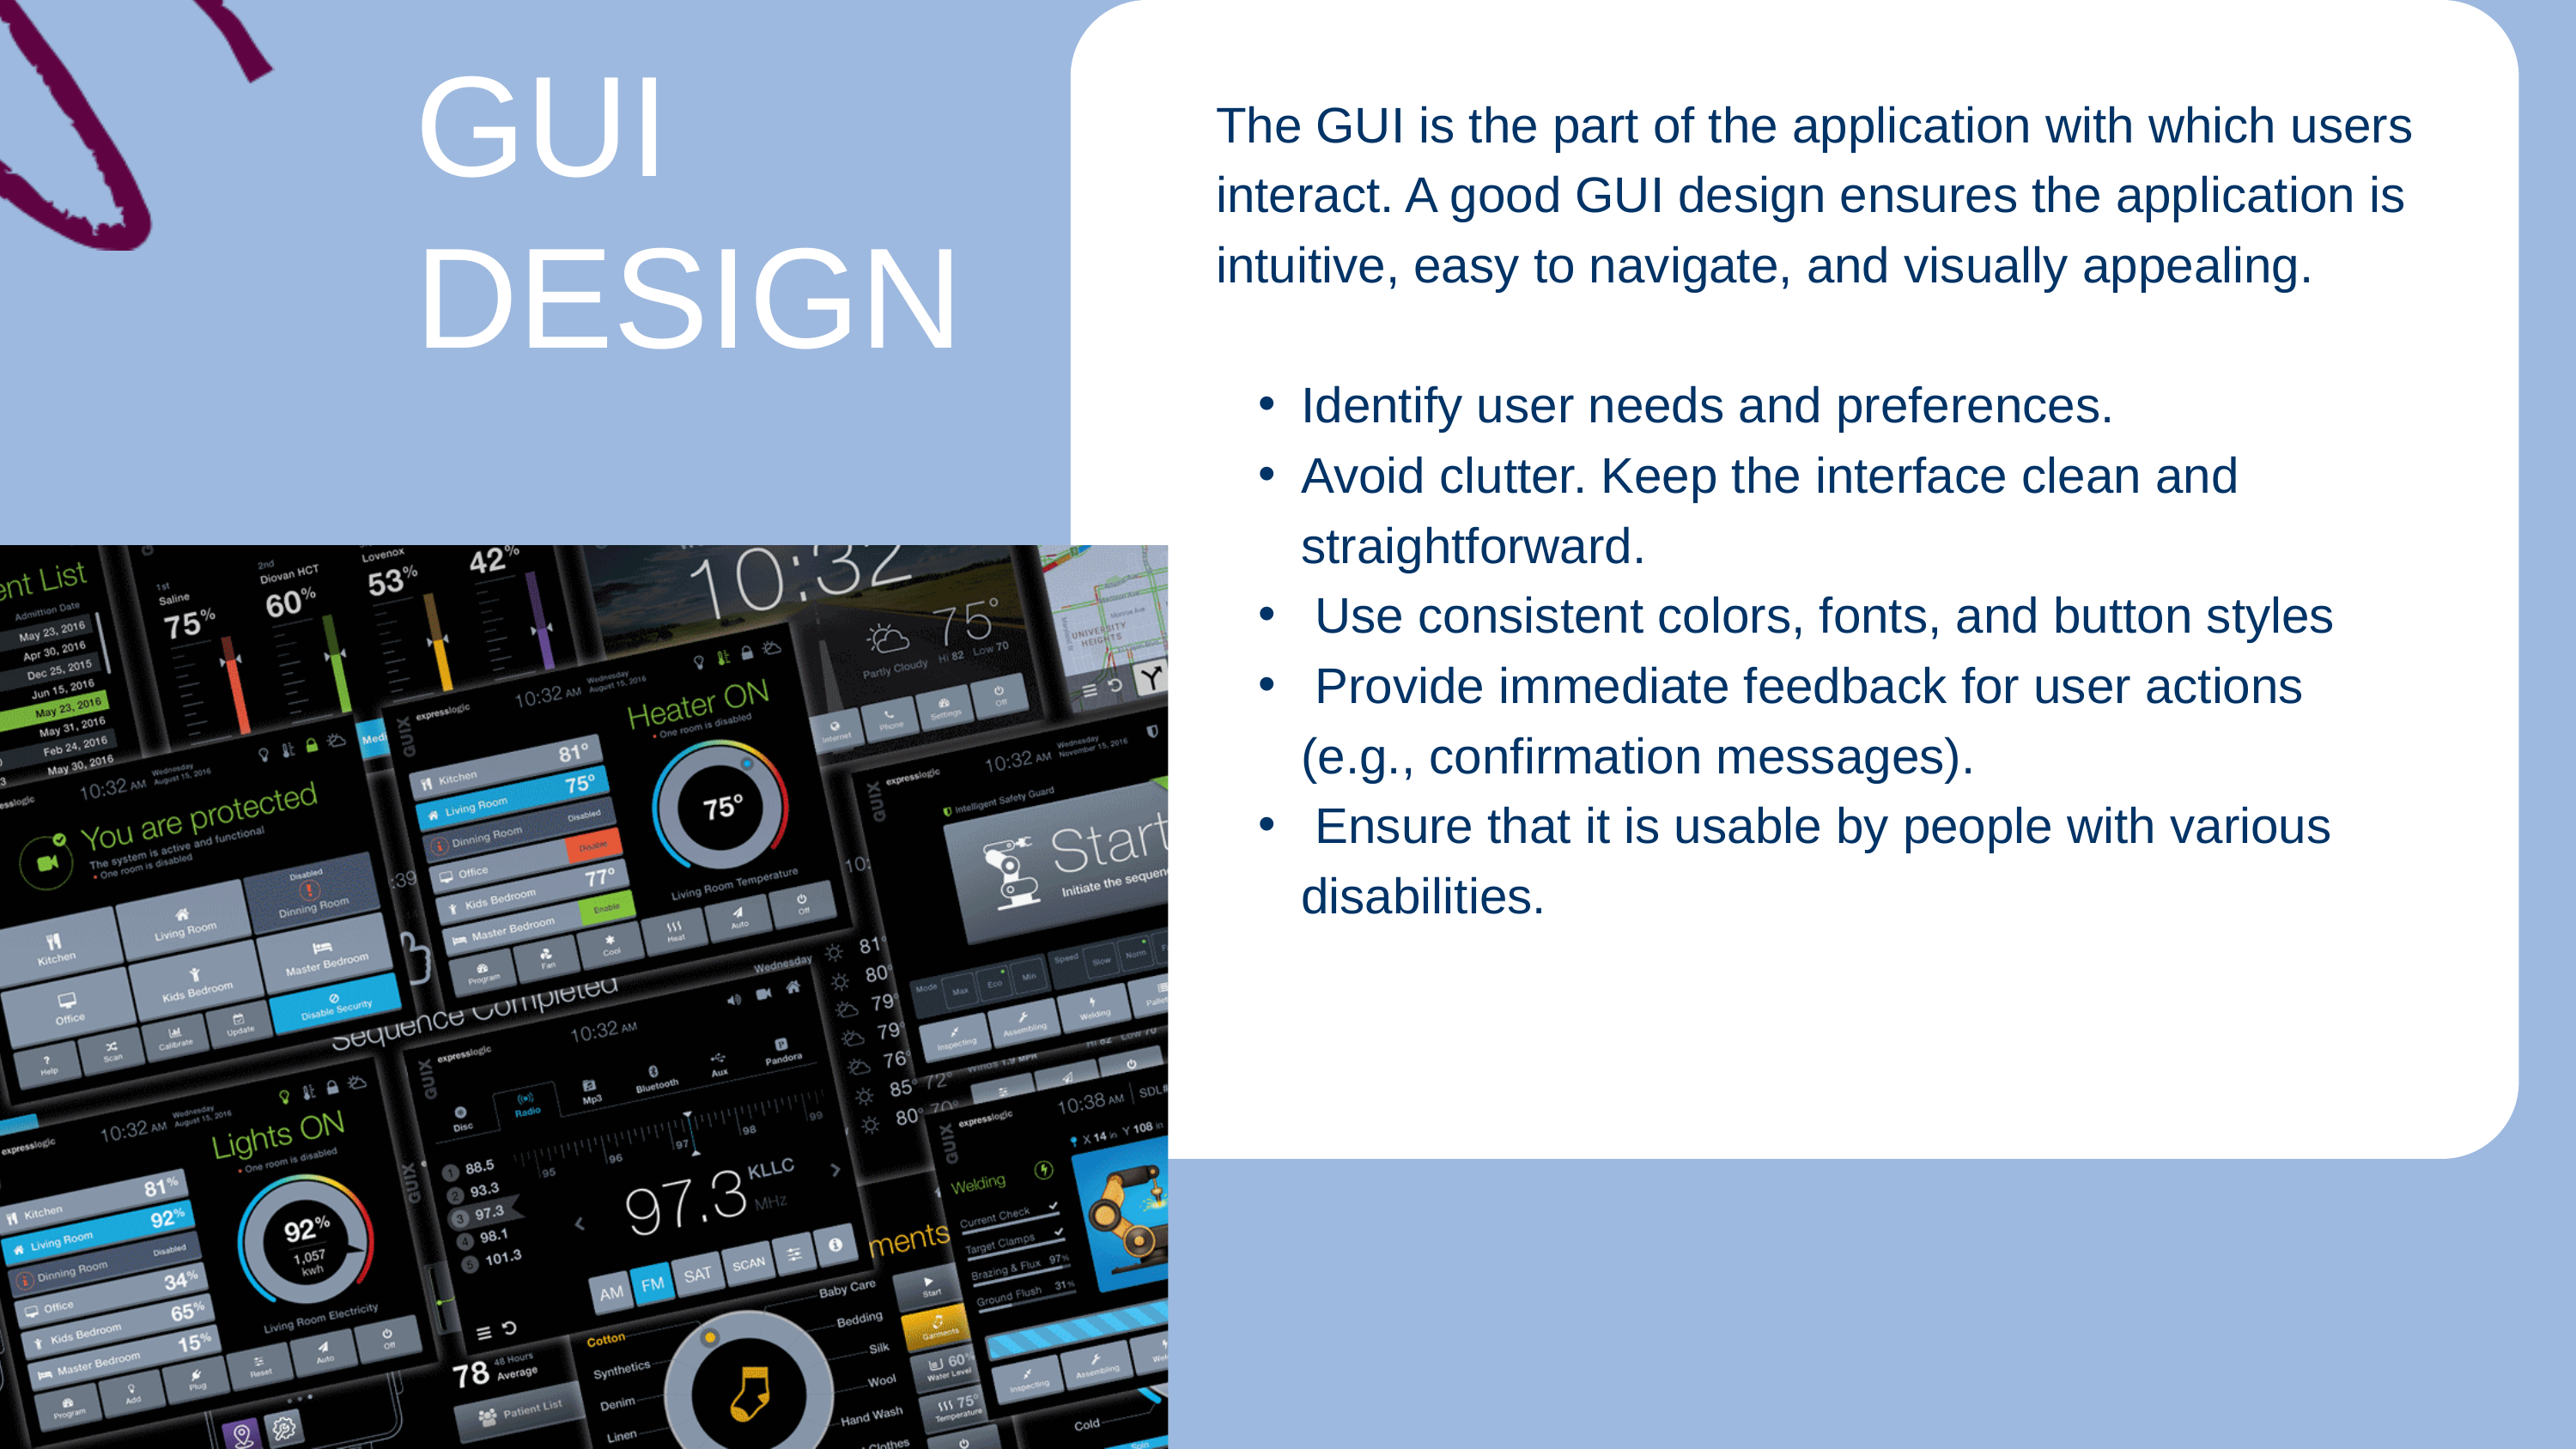

GUI DESIGN
The GUI is the part of the application with which users interact. A good GUI design ensures the application is intuitive, easy to navigate, and visually appealing.

Identify user needs and preferences.
Avoid clutter. Keep the interface clean and straightforward.
 Use consistent colors, fonts, and button styles
 Provide immediate feedback for user actions (e.g., confirmation messages).
 Ensure that it is usable by people with various disabilities.